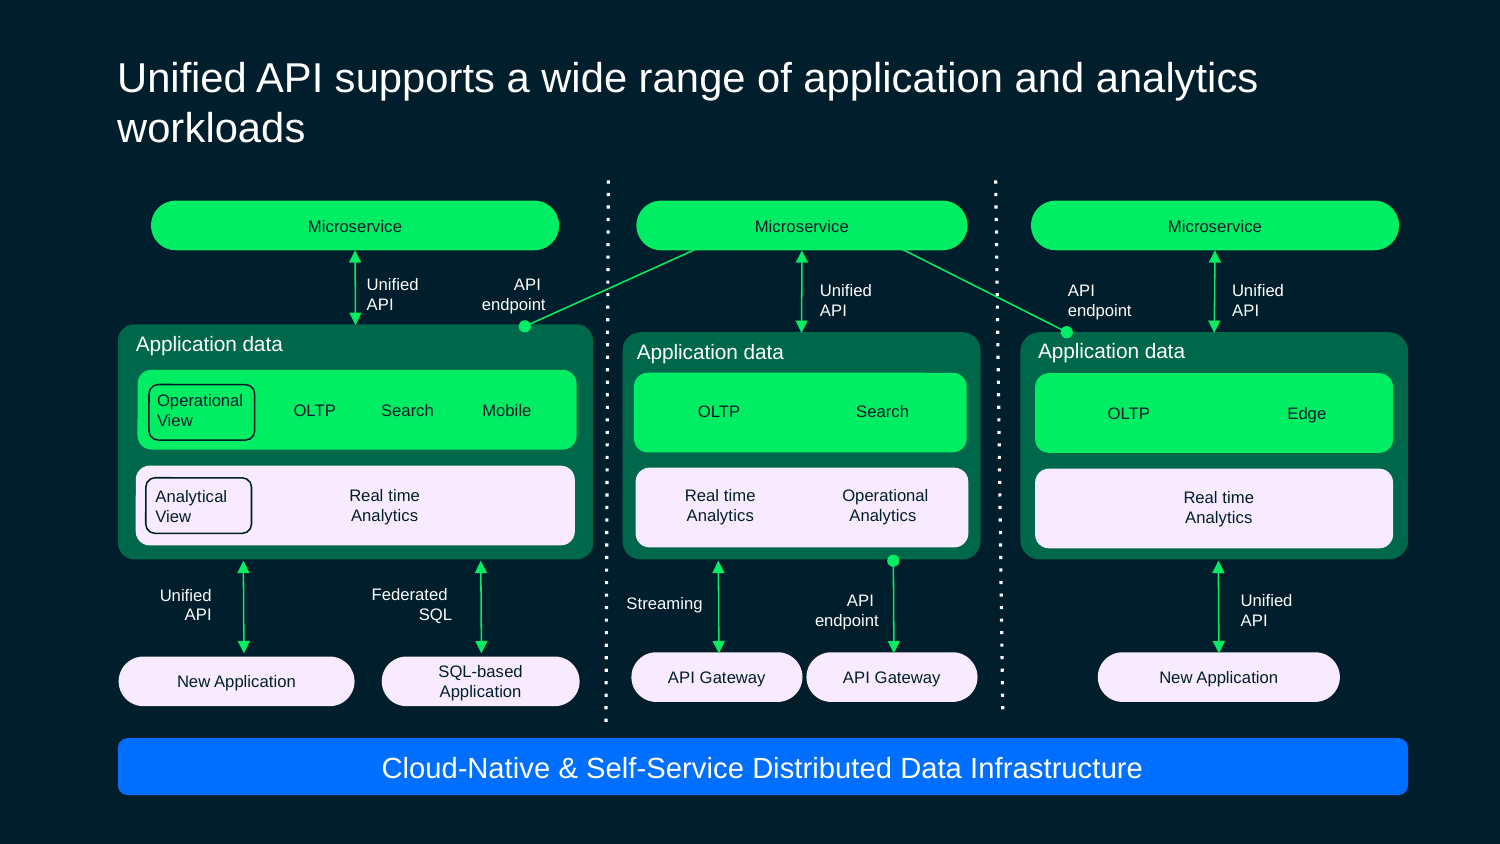

Unified API supports a wide range of application and analytics workloads
Microservice
Microservice
Microservice
Unified
API
API
endpoint
Unified
API
API
endpoint
Unified
API
Application data
Application data

Application data

Operational
View

OLTP
Search
Mobile
OLTP
Search
OLTP
Edge
Analytical
View

Real time Analytics
Real time Analytics
Operational Analytics
Real time Analytics
Federated
SQL
Unified
API

Unified
API

API
endpoint
Streaming
New Application
API Gateway
API Gateway
New Application
SQL-based Application
Cloud-Native & Self-Service Distributed Data Infrastructure